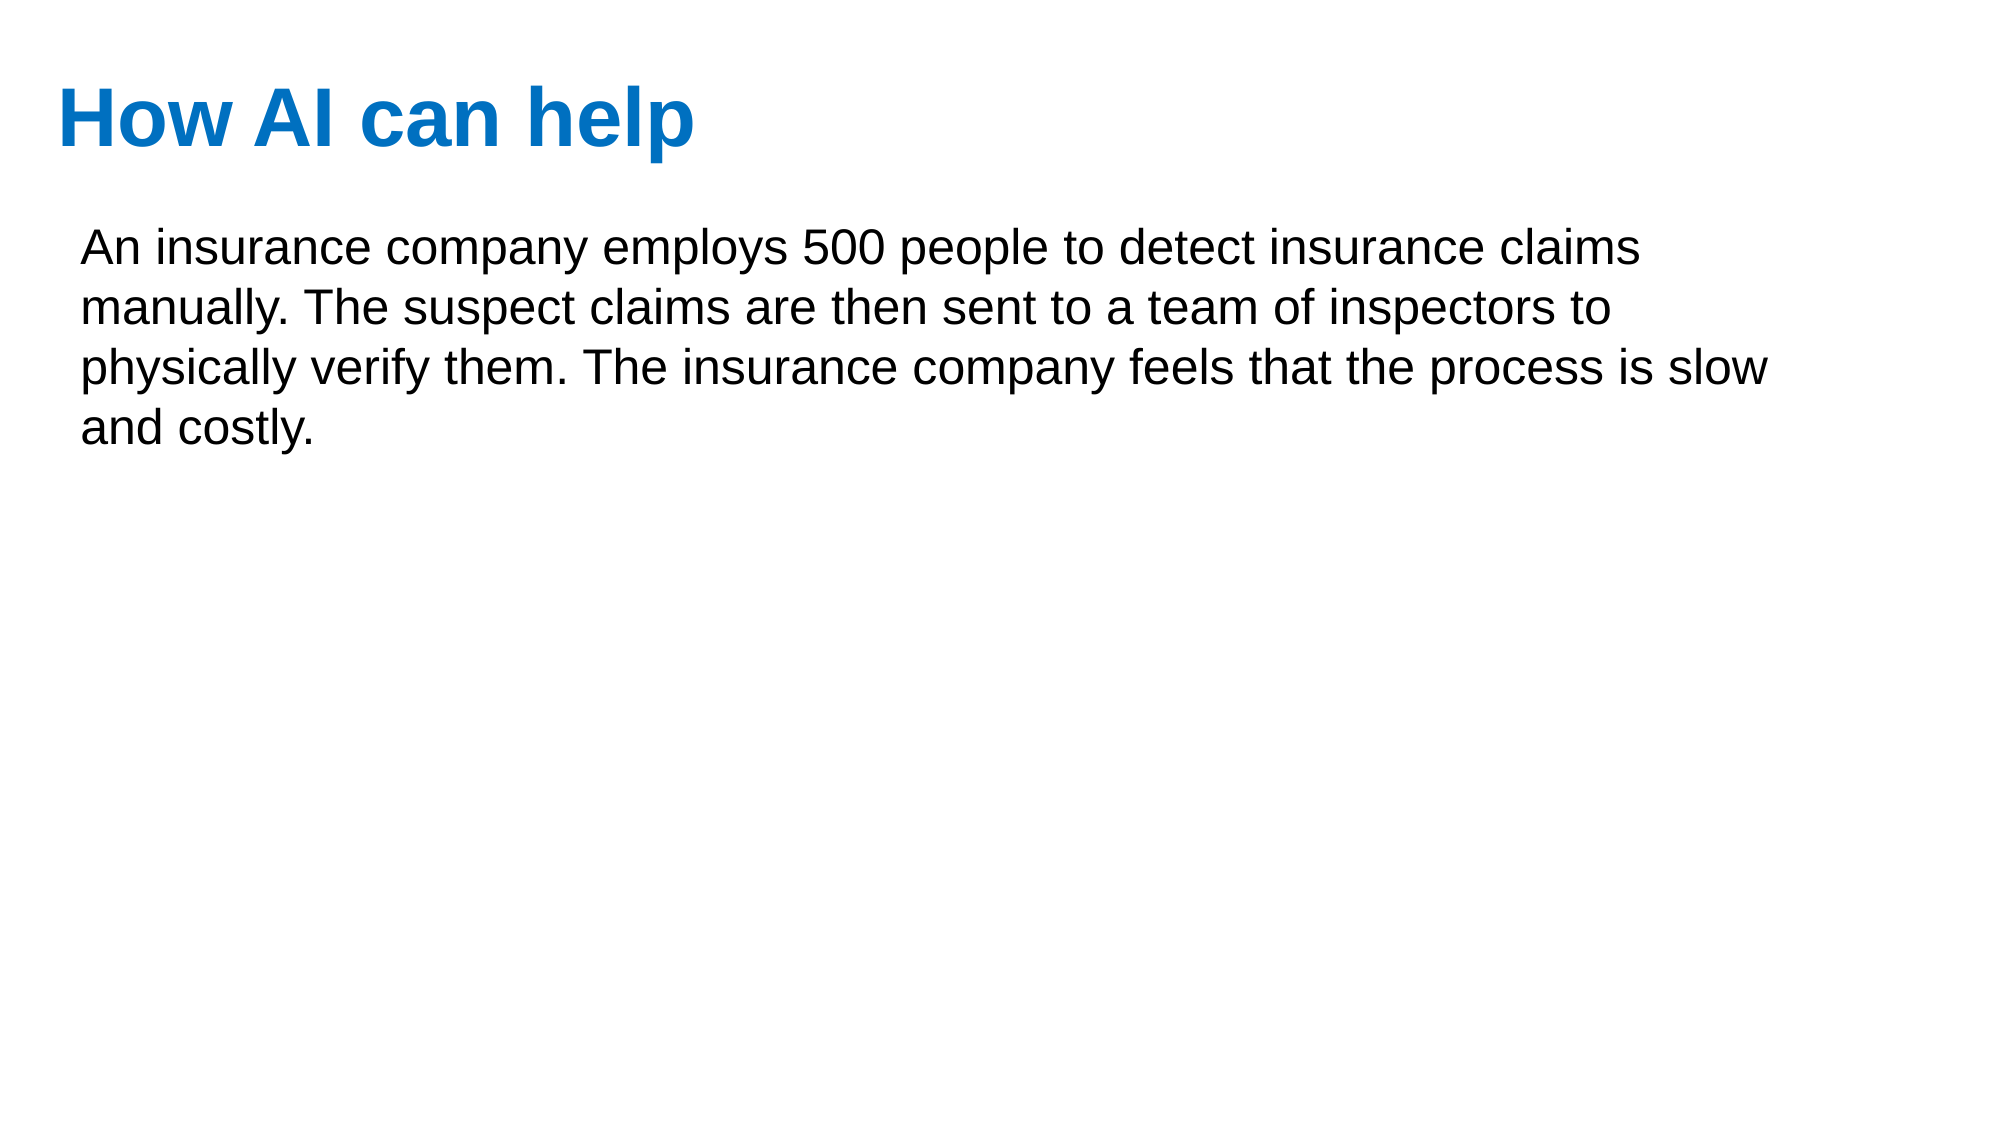

How AI can help
An insurance company employs 500 people to detect insurance claims manually. The suspect claims are then sent to a team of inspectors to physically verify them. The insurance company feels that the process is slow and costly.